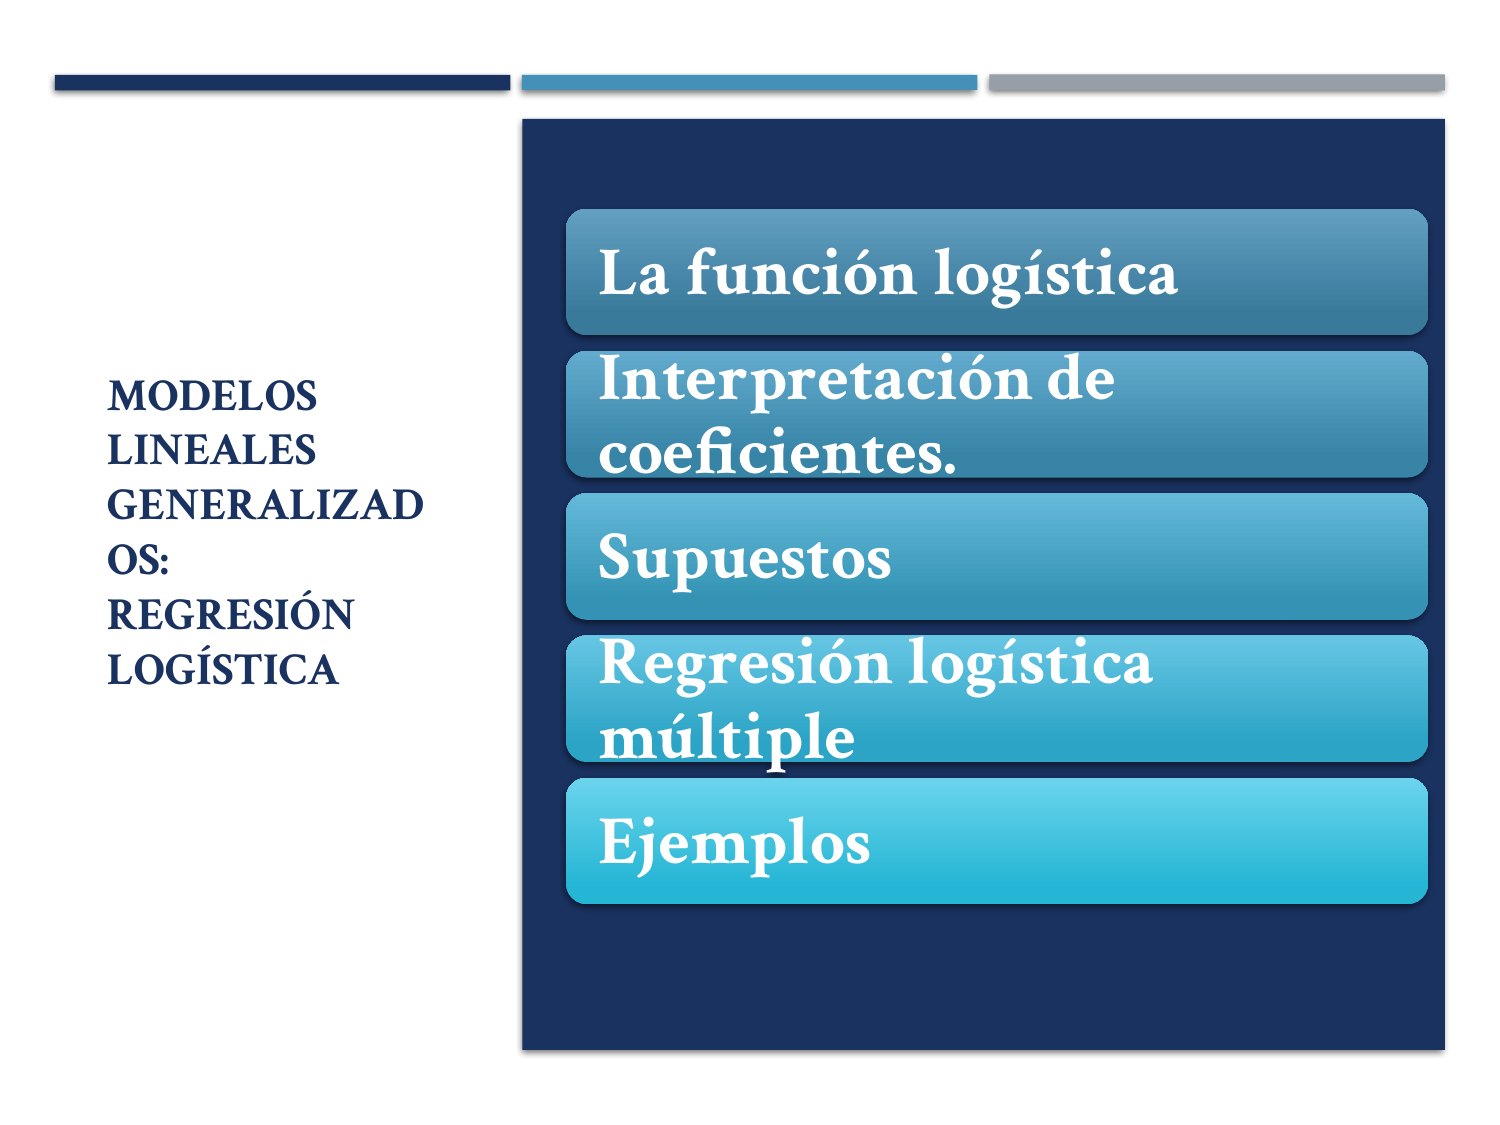

# Modelos lineales generalizados: Regresión logística
La función logística
Interpretación de coeficientes.
Supuestos
Regresión logística múltiple
Ejemplos